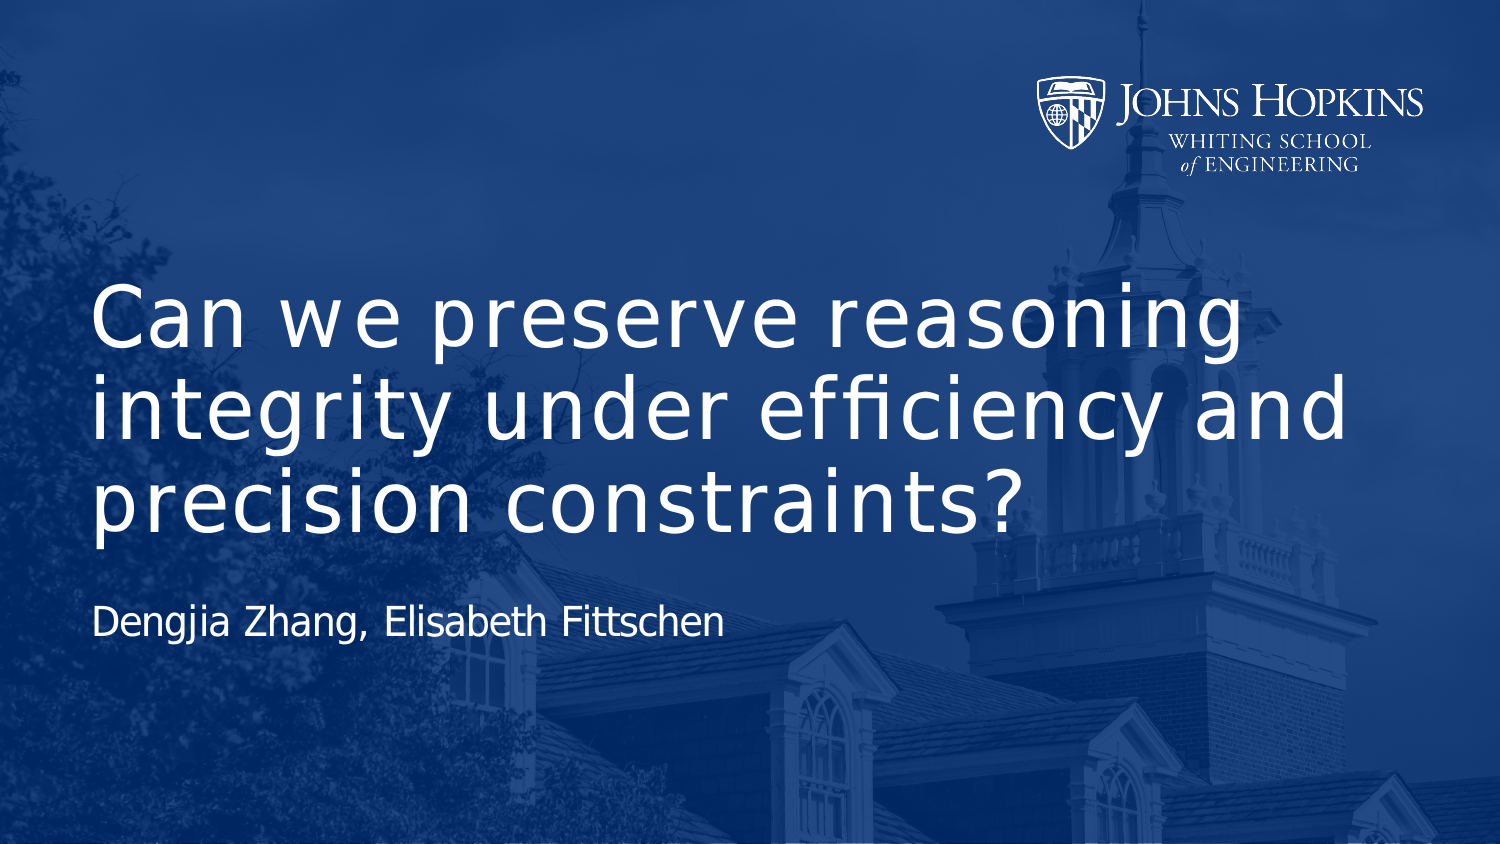

# Can we preserve reasoning integrity under efficiency and precision constraints?
Dengjia Zhang, Elisabeth Fittschen